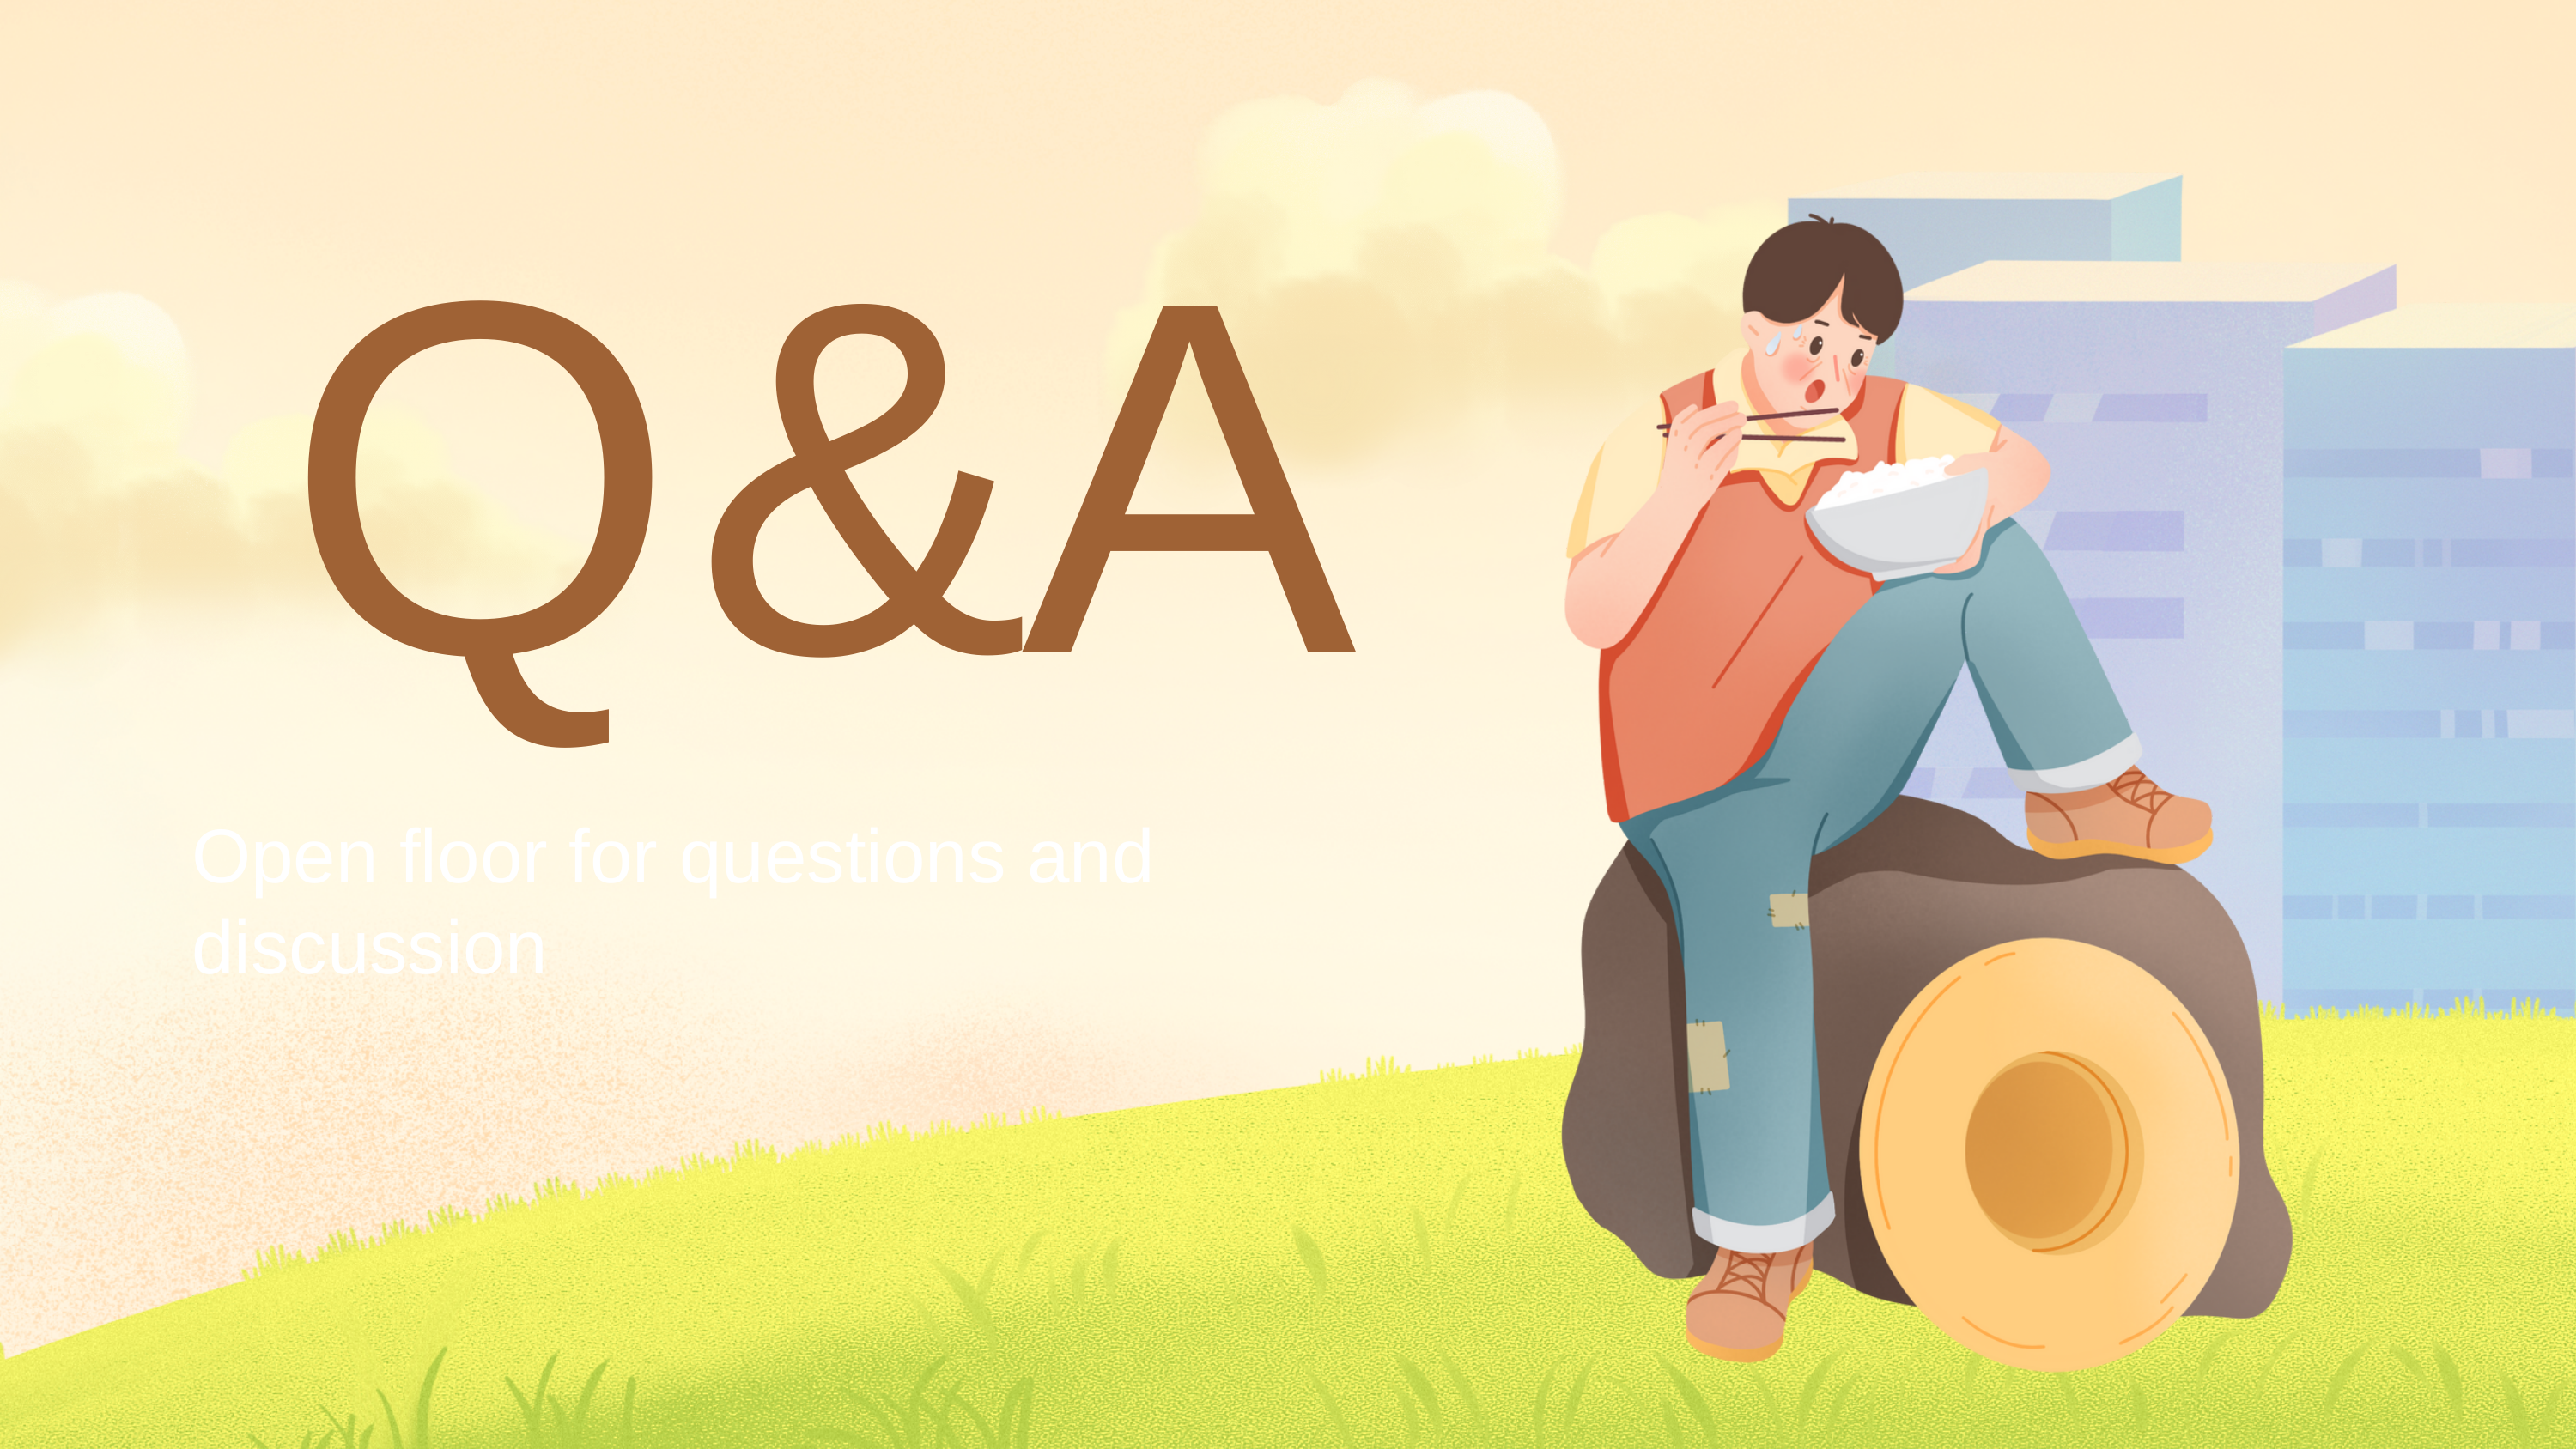

Q & A

Open floor for questions and discussion